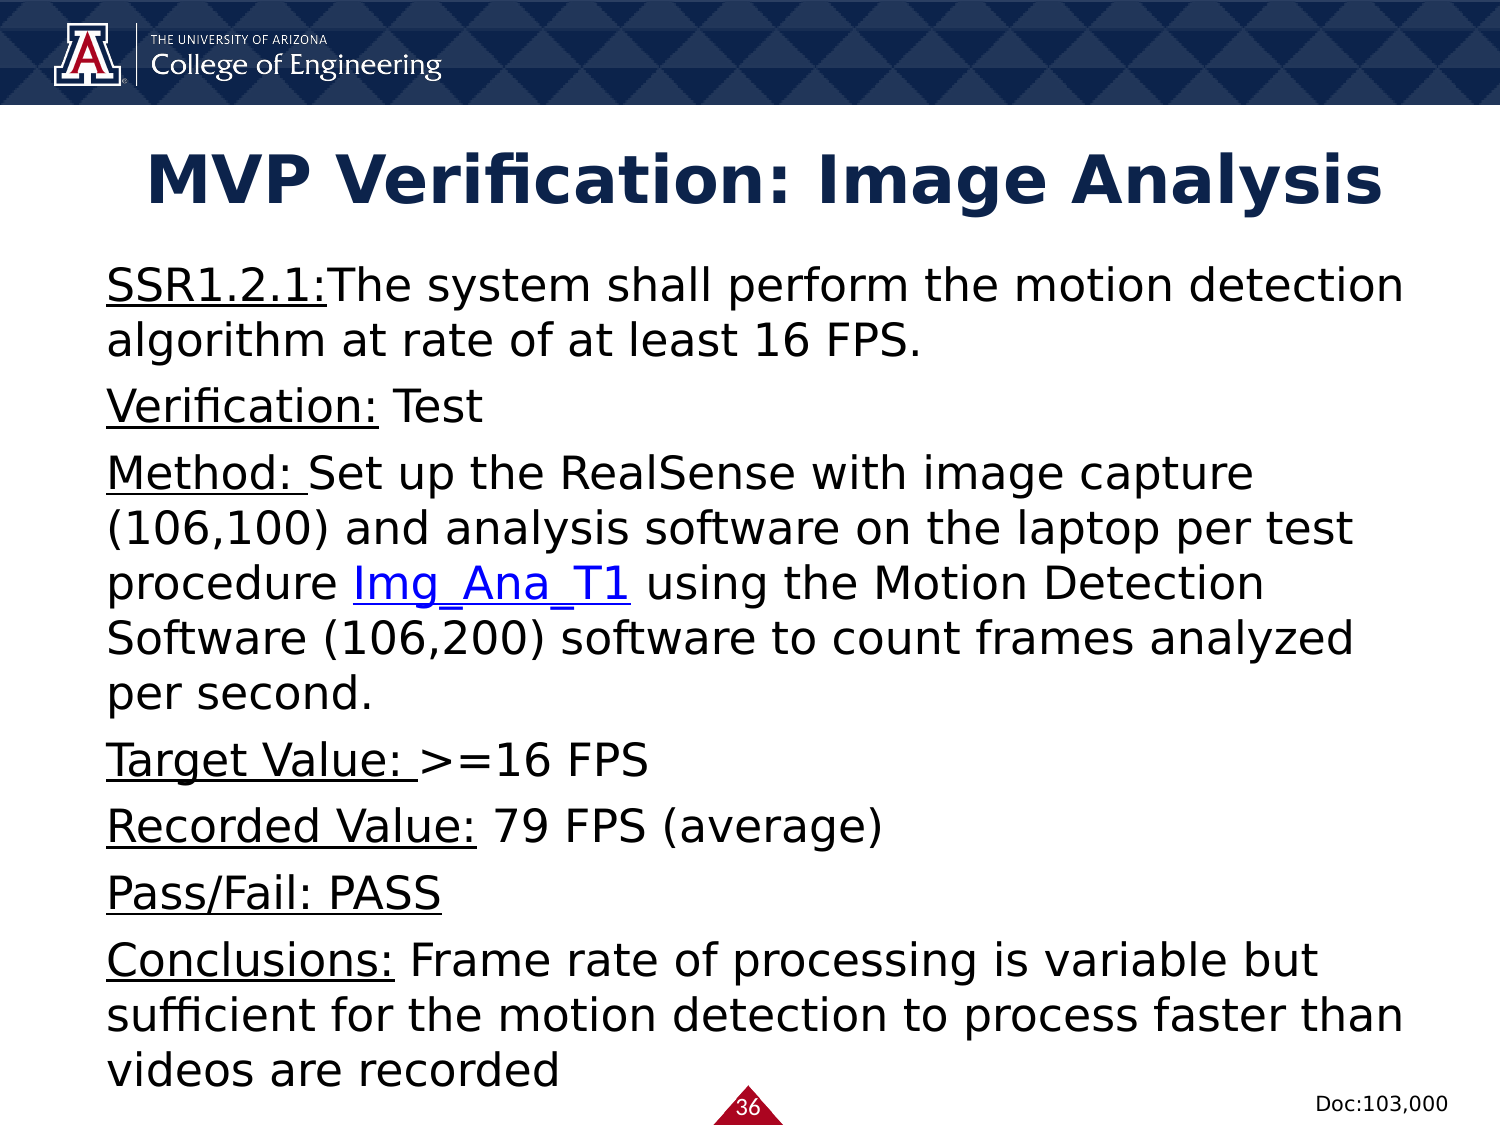

# MVP Verification: Image Analysis
SSR1.2.1:The system shall perform the motion detection algorithm at rate of at least 16 FPS.
Verification: Test
Method: Set up the RealSense with image capture (106,100) and analysis software on the laptop per test procedure Img_Ana_T1 using the Motion Detection Software (106,200) software to count frames analyzed per second.
Target Value: >=16 FPS
Recorded Value: 79 FPS (average)
Pass/Fail: PASS
Conclusions: Frame rate of processing is variable but sufficient for the motion detection to process faster than videos are recorded
36
Doc:103,000